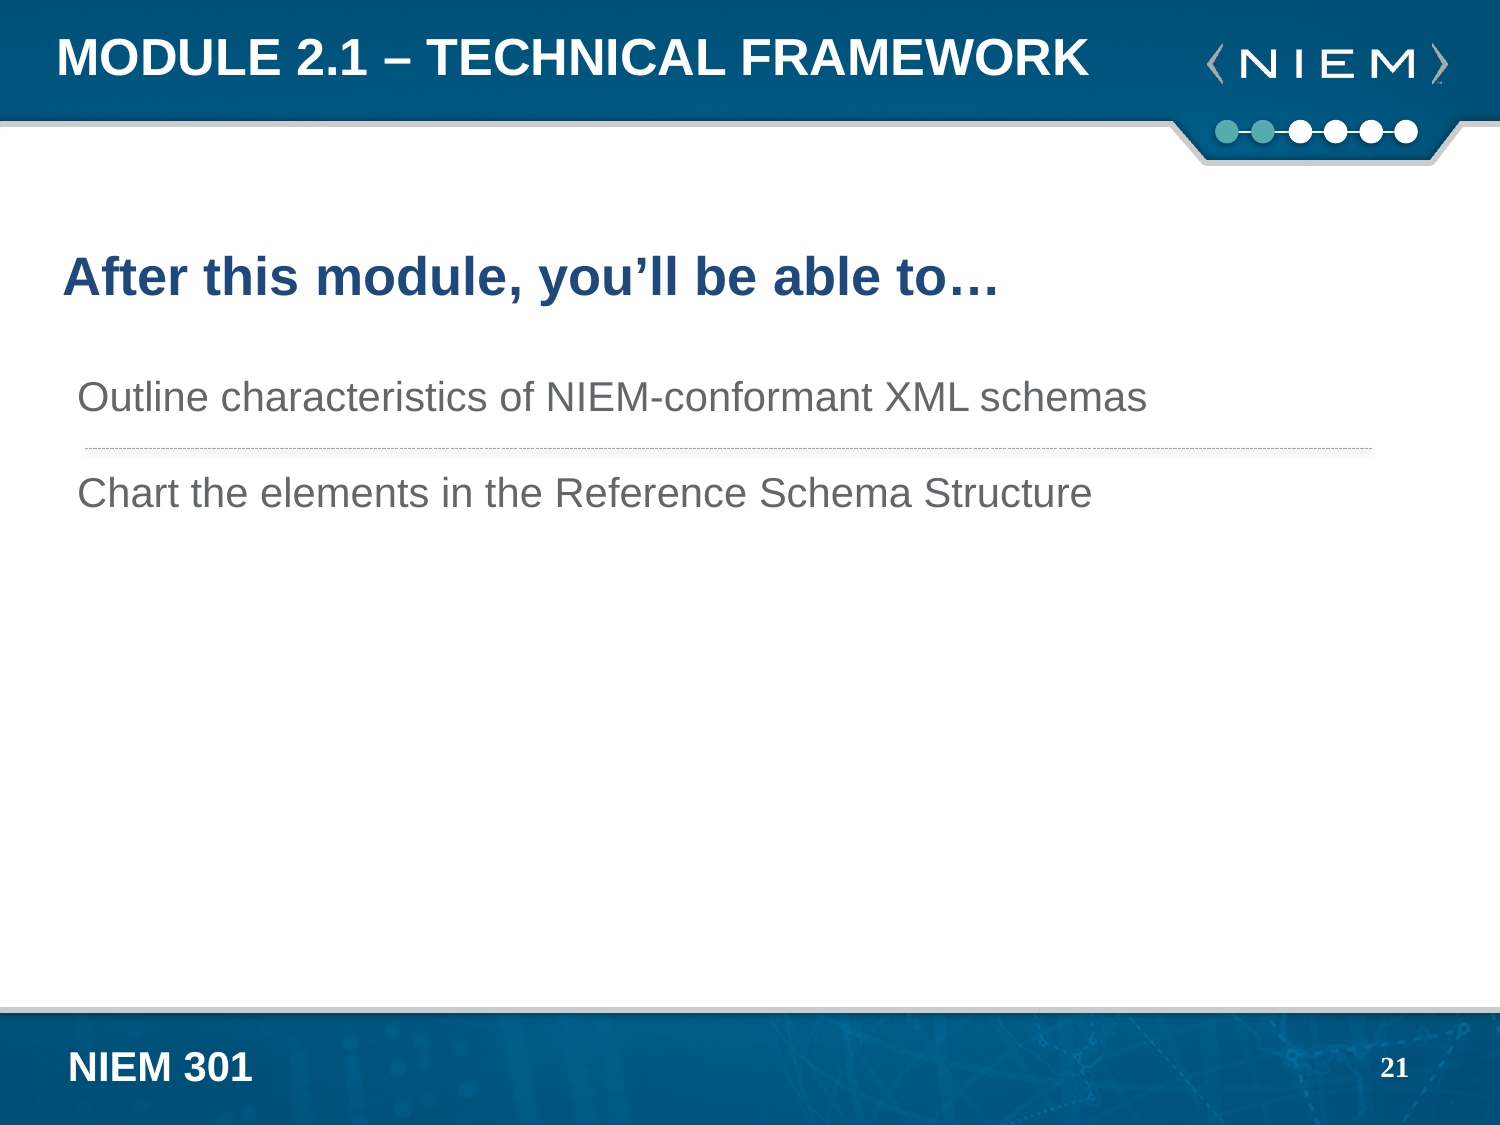

# module 2.1 – Technical Framework

After this module, you’ll be able to…
Outline characteristics of NIEM-conformant XML schemas
Chart the elements in the Reference Schema Structure
21